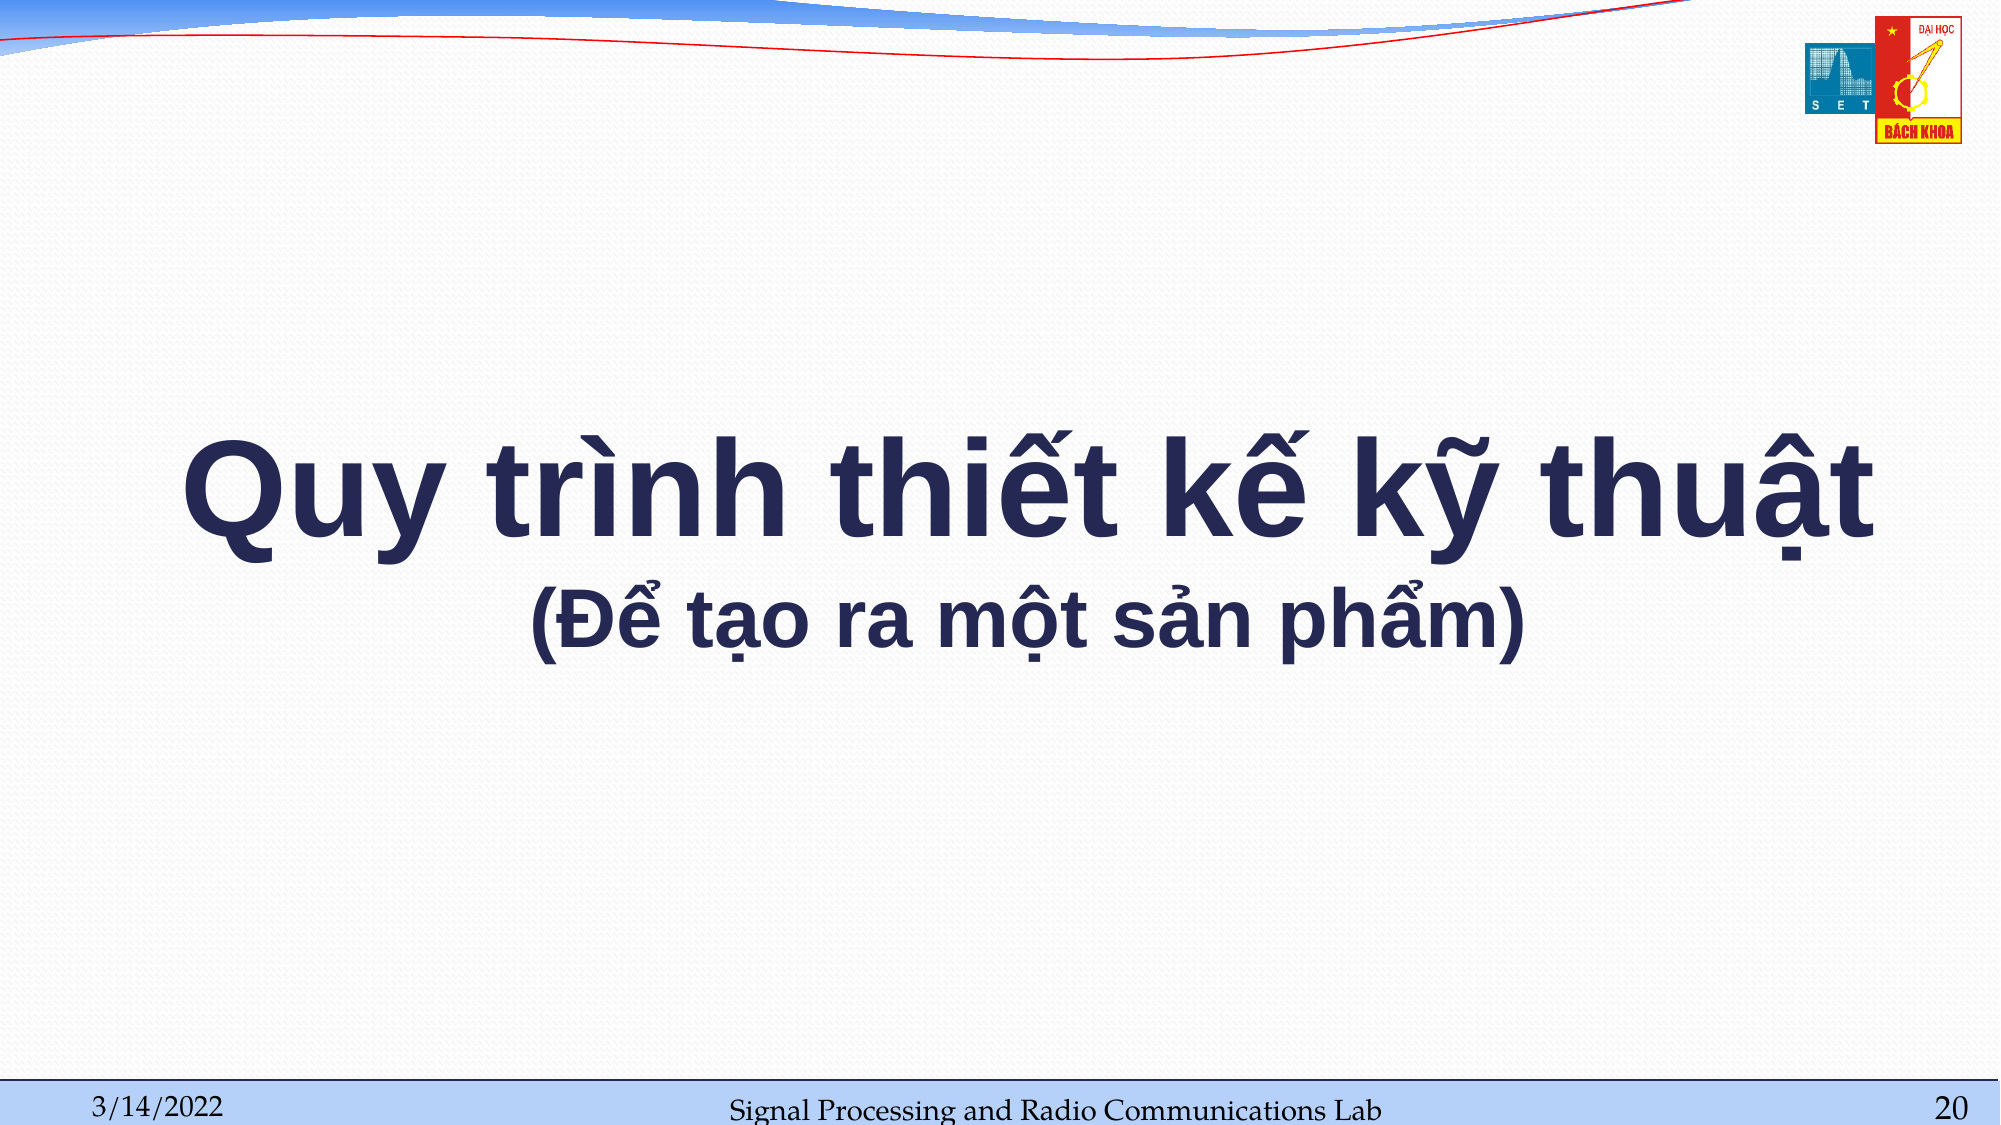

# Quy trình thiết kế kỹ thuật (Để tạo ra một sản phẩm)
Signal Processing and Radio Communications Lab
3/14/2022
20